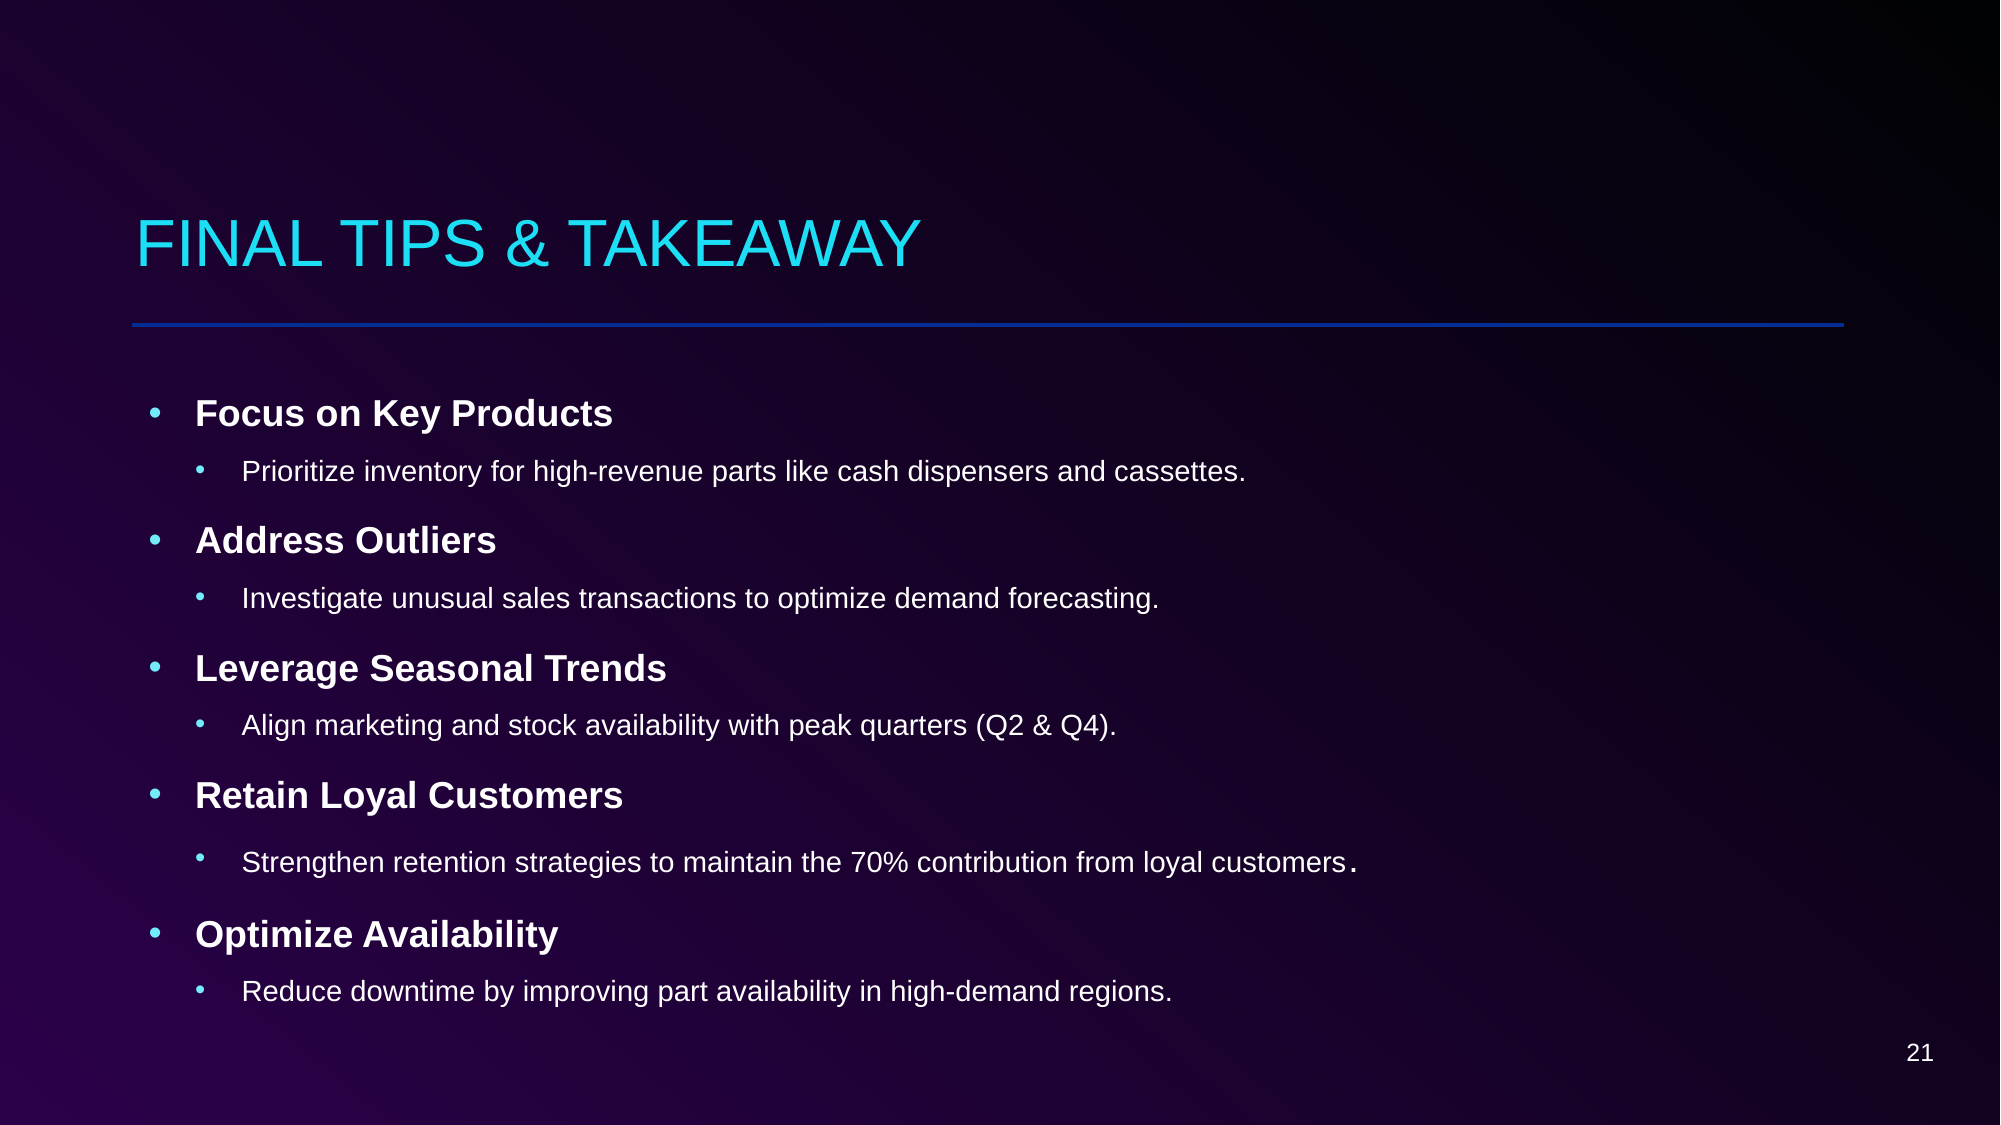

# FINAL TIPS & takeaway
Focus on Key Products
Prioritize inventory for high-revenue parts like cash dispensers and cassettes.
Address Outliers
Investigate unusual sales transactions to optimize demand forecasting.
Leverage Seasonal Trends
Align marketing and stock availability with peak quarters (Q2 & Q4).
Retain Loyal Customers
Strengthen retention strategies to maintain the 70% contribution from loyal customers.
Optimize Availability
Reduce downtime by improving part availability in high-demand regions.

21